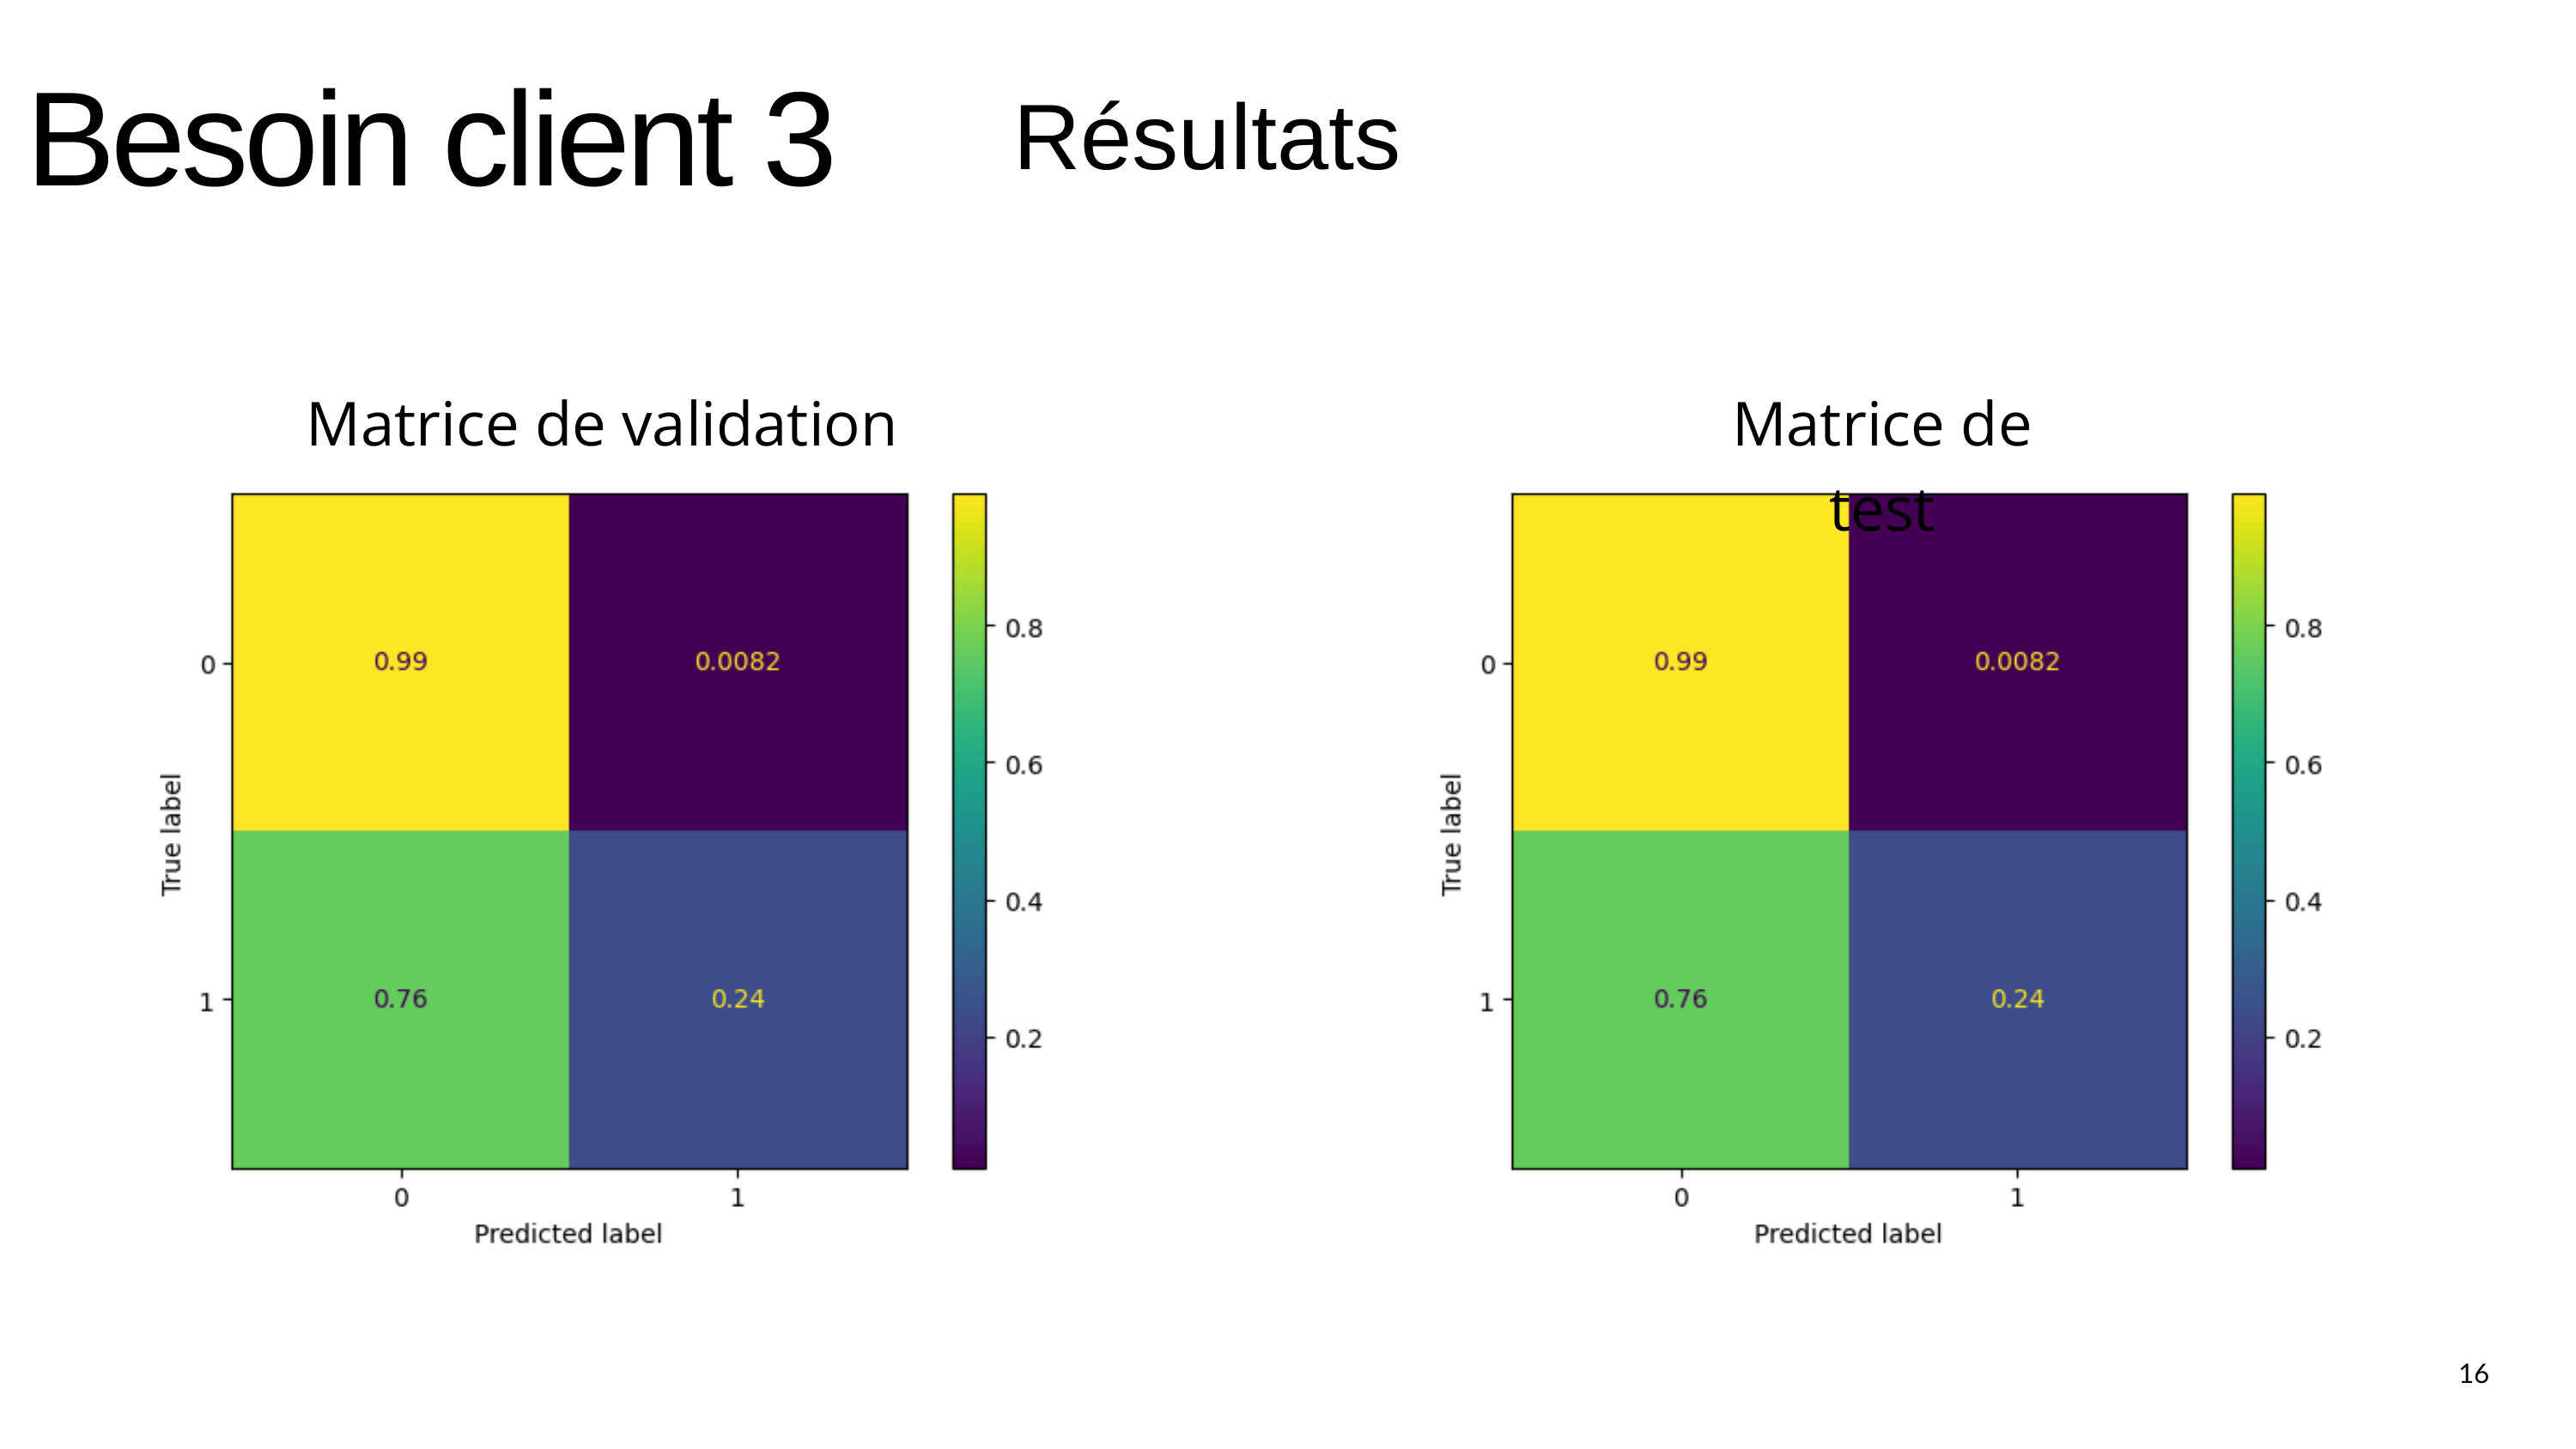

Besoin client 3
Résultats
Matrice de validation
Matrice de test

16